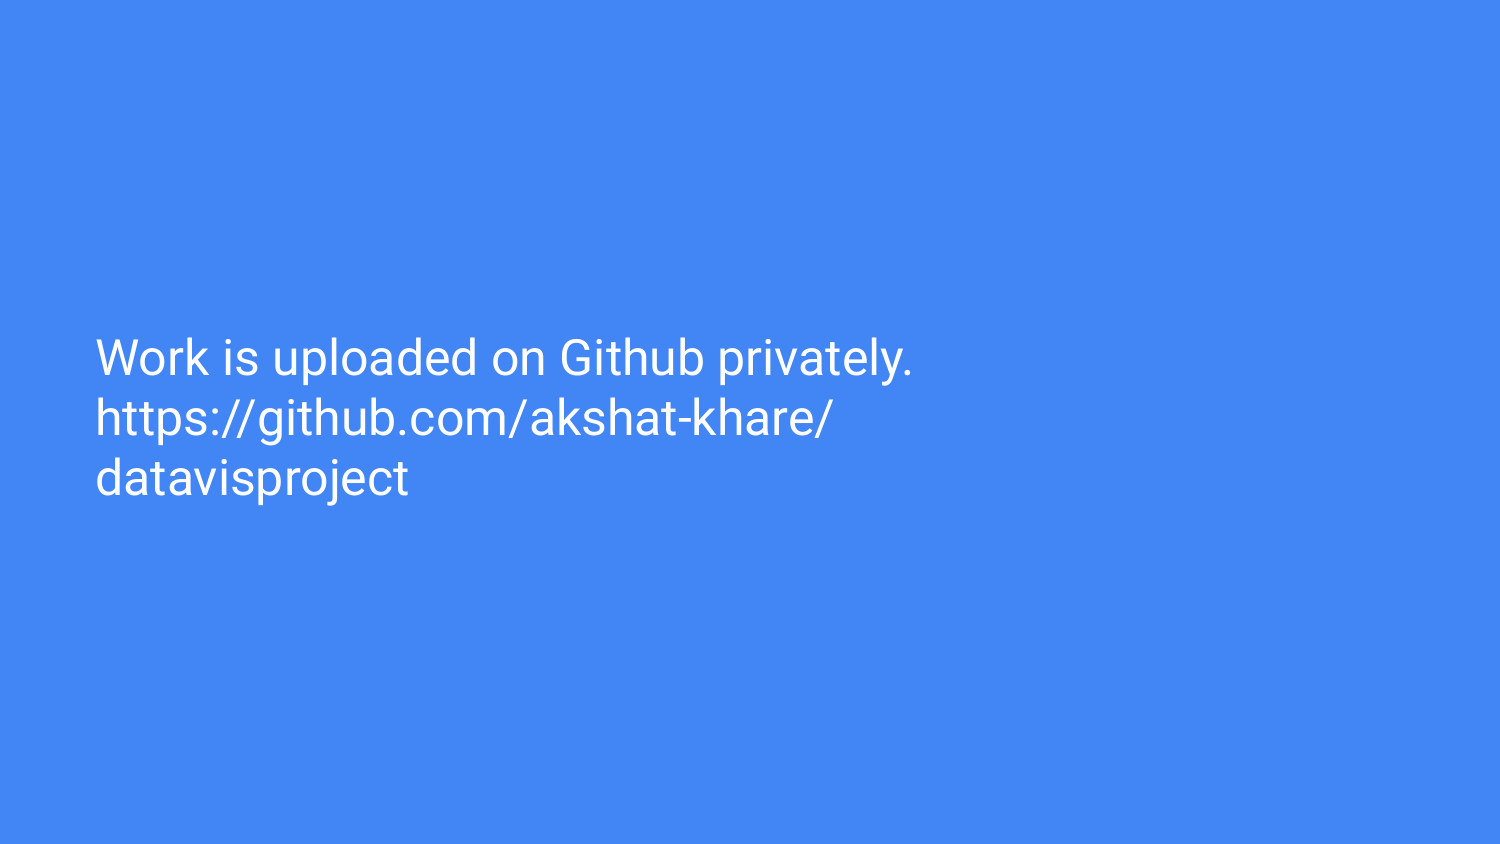

# Work is uploaded on Github privately.
https://github.com/akshat-khare/datavisproject